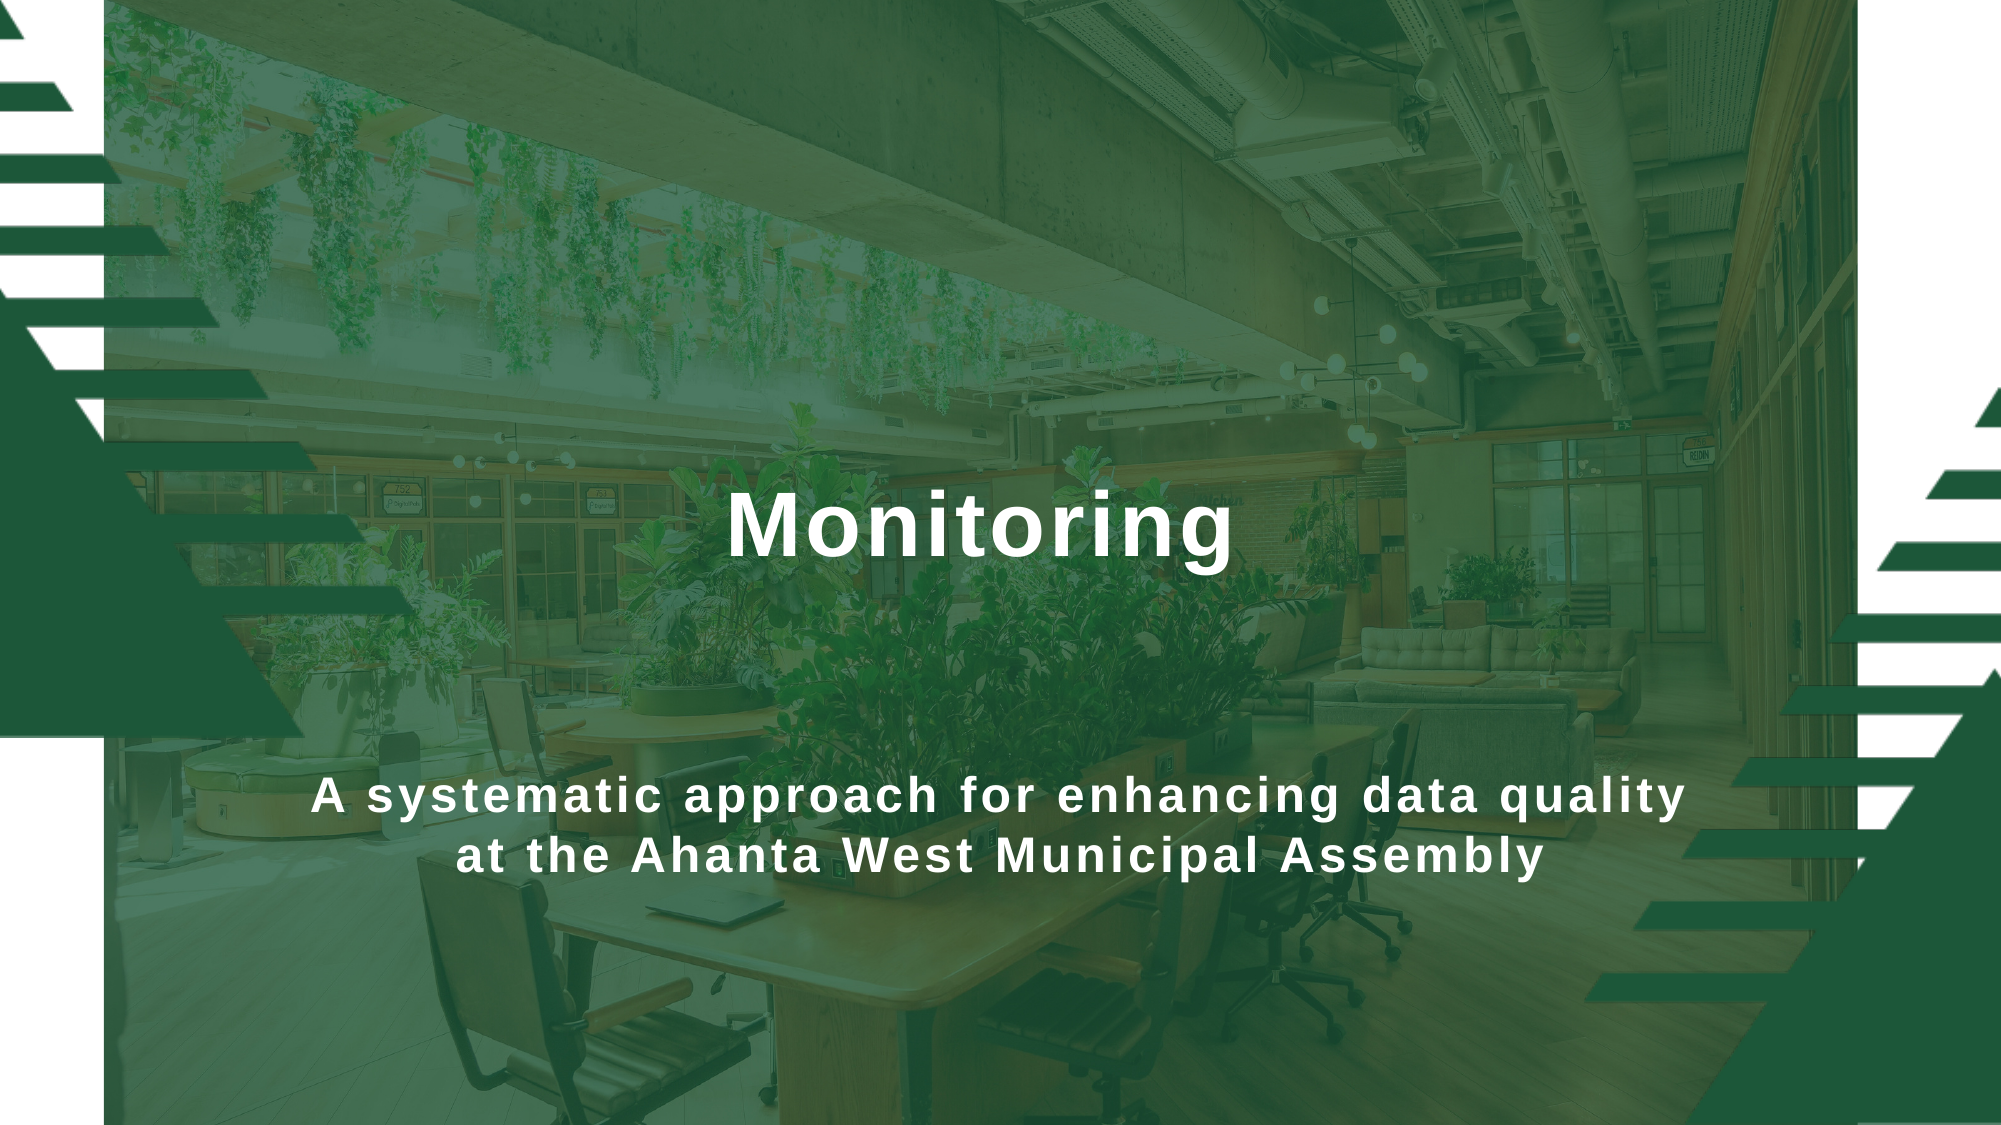

Monitoring
A systematic approach for enhancing data quality at the Ahanta West Municipal Assembly